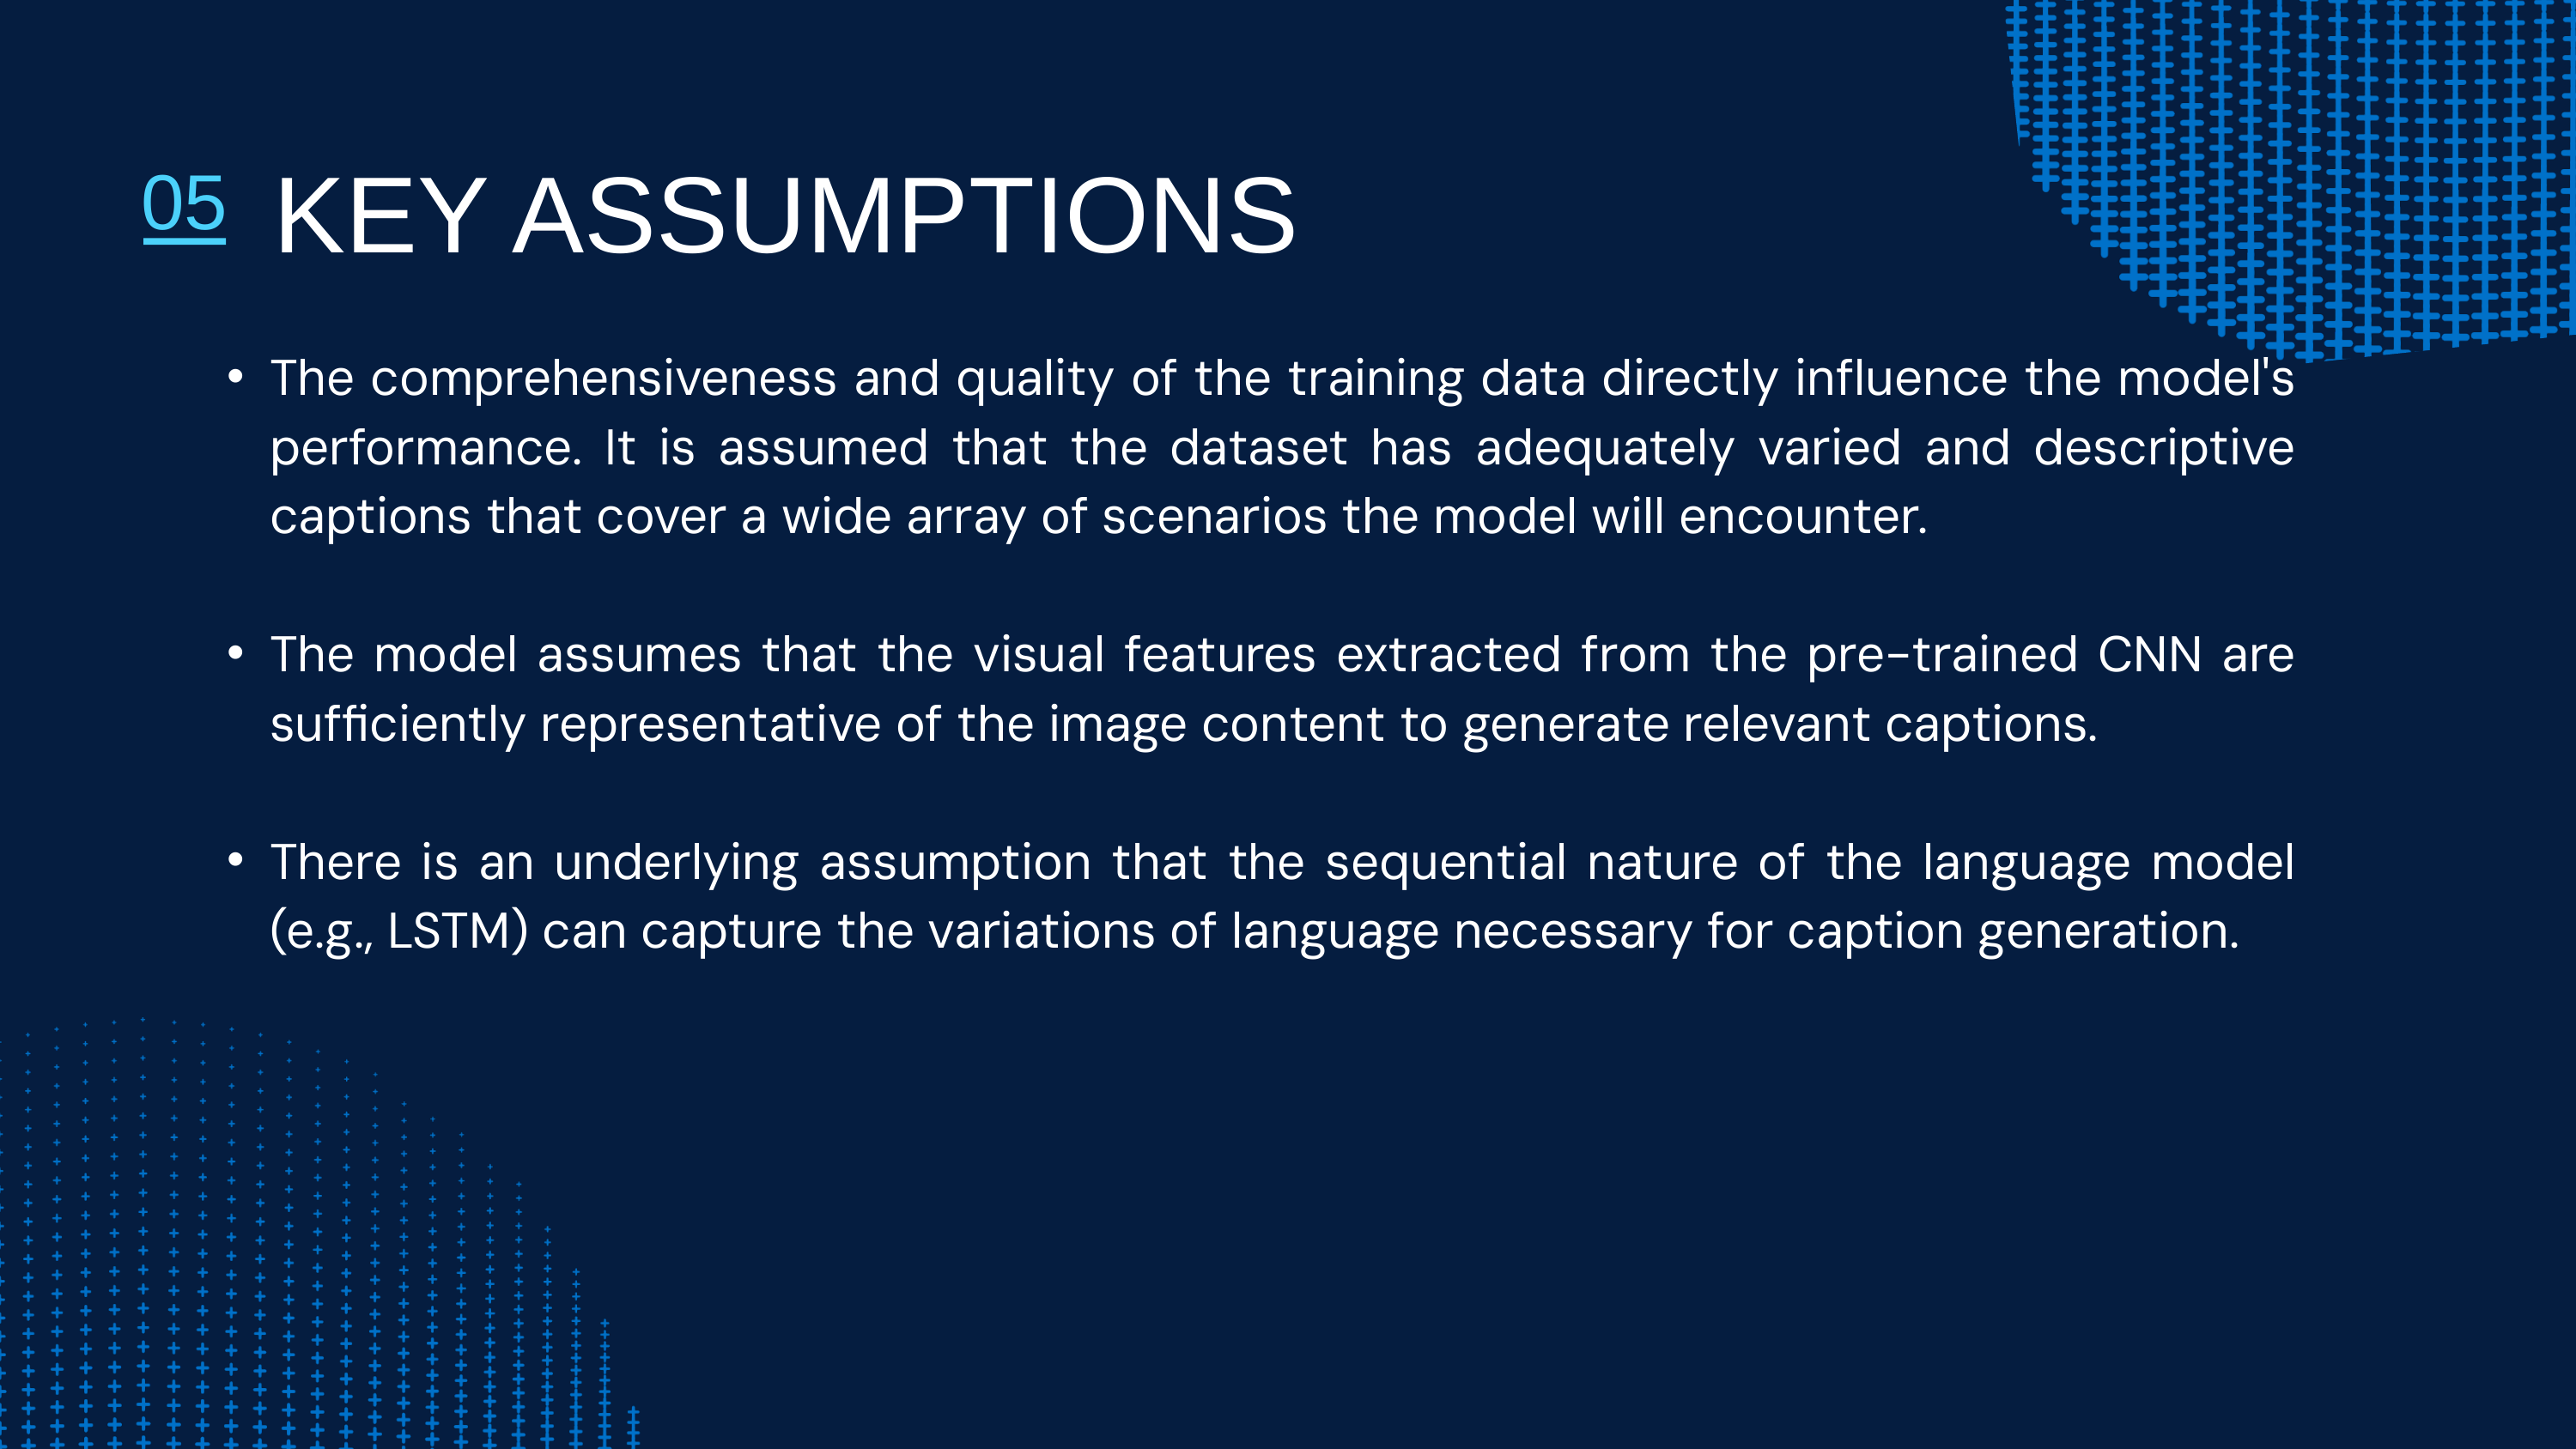

05
KEY ASSUMPTIONS

The comprehensiveness and quality of the training data directly influence the model's performance. It is assumed that the dataset has adequately varied and descriptive captions that cover a wide array of scenarios the model will encounter.

The model assumes that the visual features extracted from the pre-trained CNN are sufficiently representative of the image content to generate relevant captions.

There is an underlying assumption that the sequential nature of the language model (e.g., LSTM) can capture the variations of language necessary for caption generation.